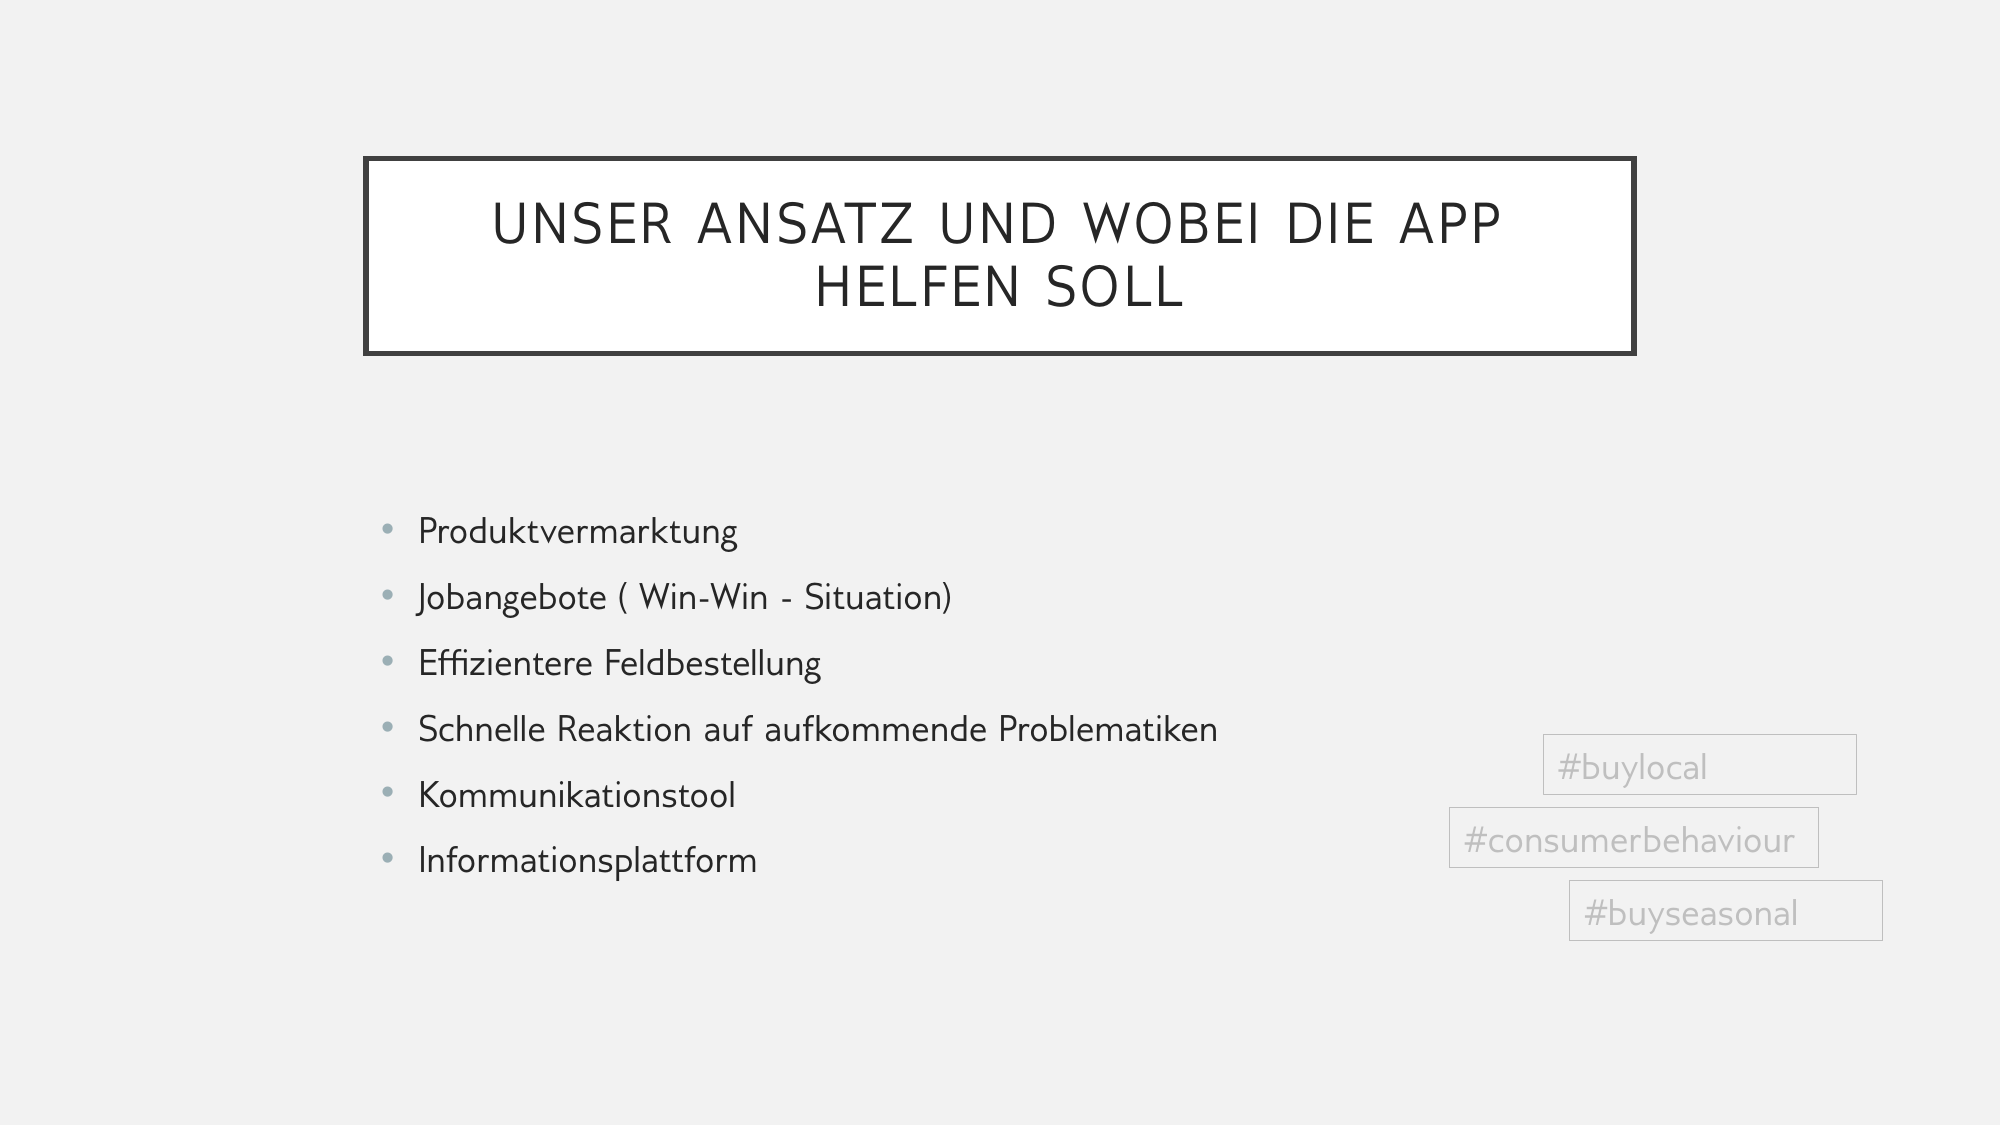

# Unser ansatz und wobei die App helfen soll

Produktvermarktung
Jobangebote ( Win-Win - Situation)
Effizientere Feldbestellung
Schnelle Reaktion auf aufkommende Problematiken
Kommunikationstool
Informationsplattform

#buylocal
#consumerbehaviour
#buyseasonal